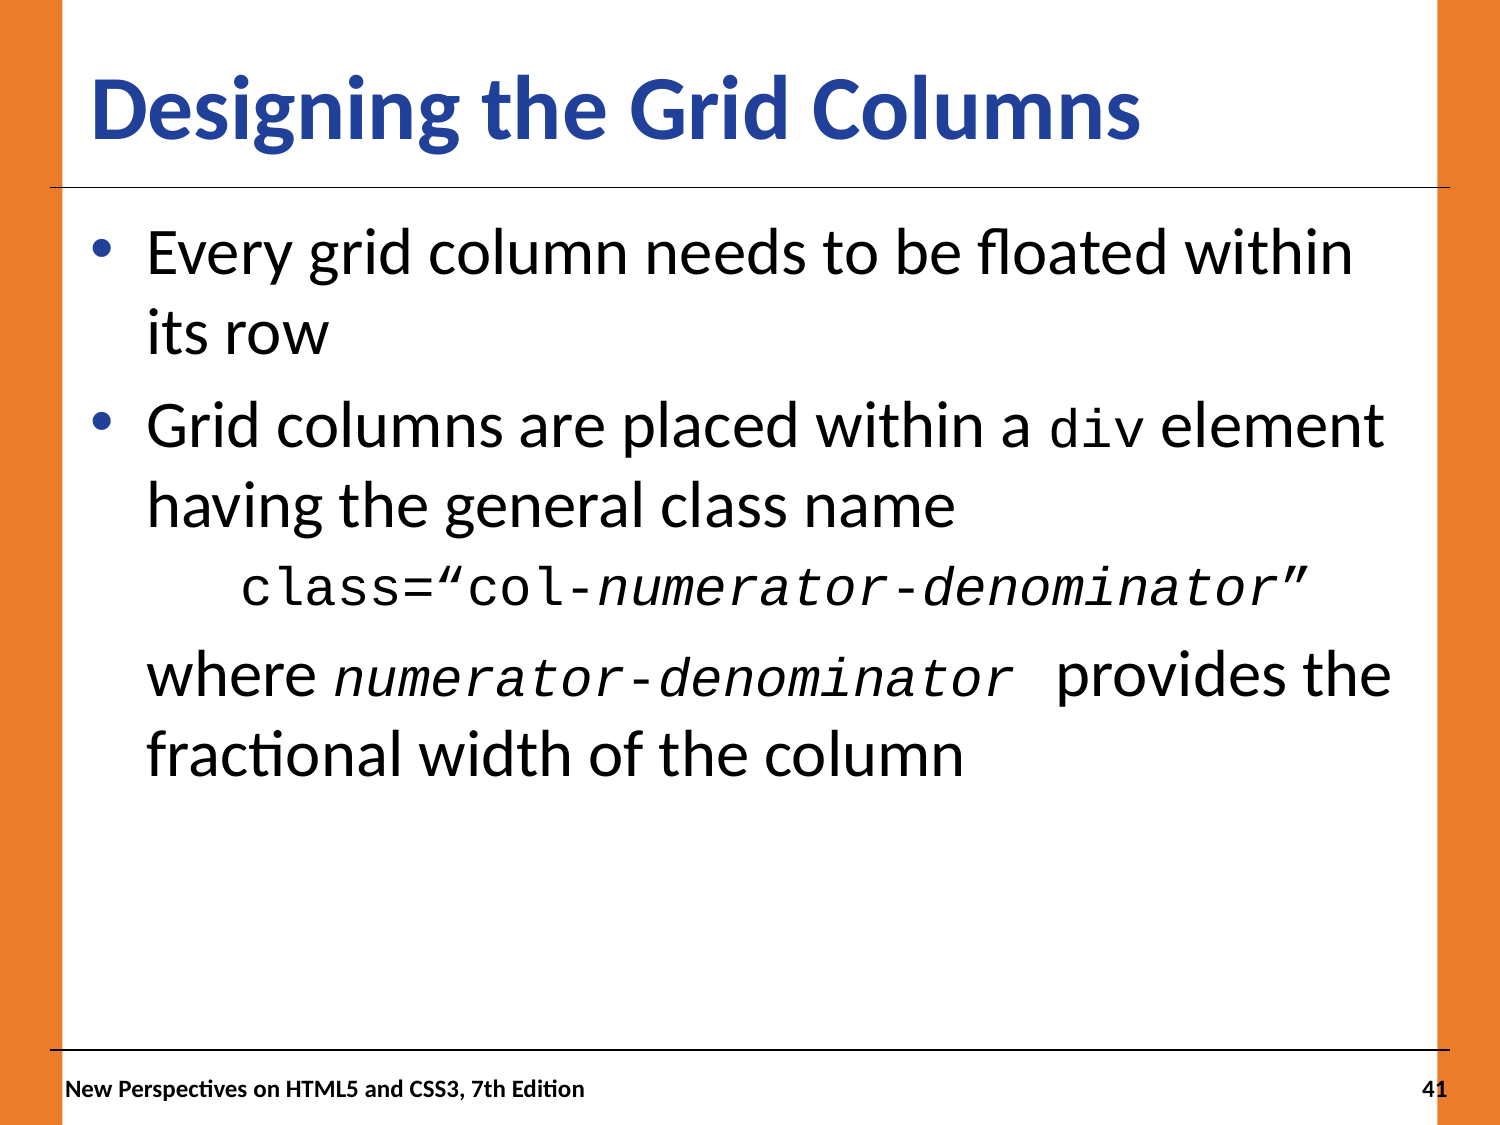

# Designing the Grid Columns
Every grid column needs to be floated within its row
Grid columns are placed within a div element having the general class name
class=“col-numerator-denominator”
where numerator-denominator provides the fractional width of the column
New Perspectives on HTML5 and CSS3, 7th Edition
41